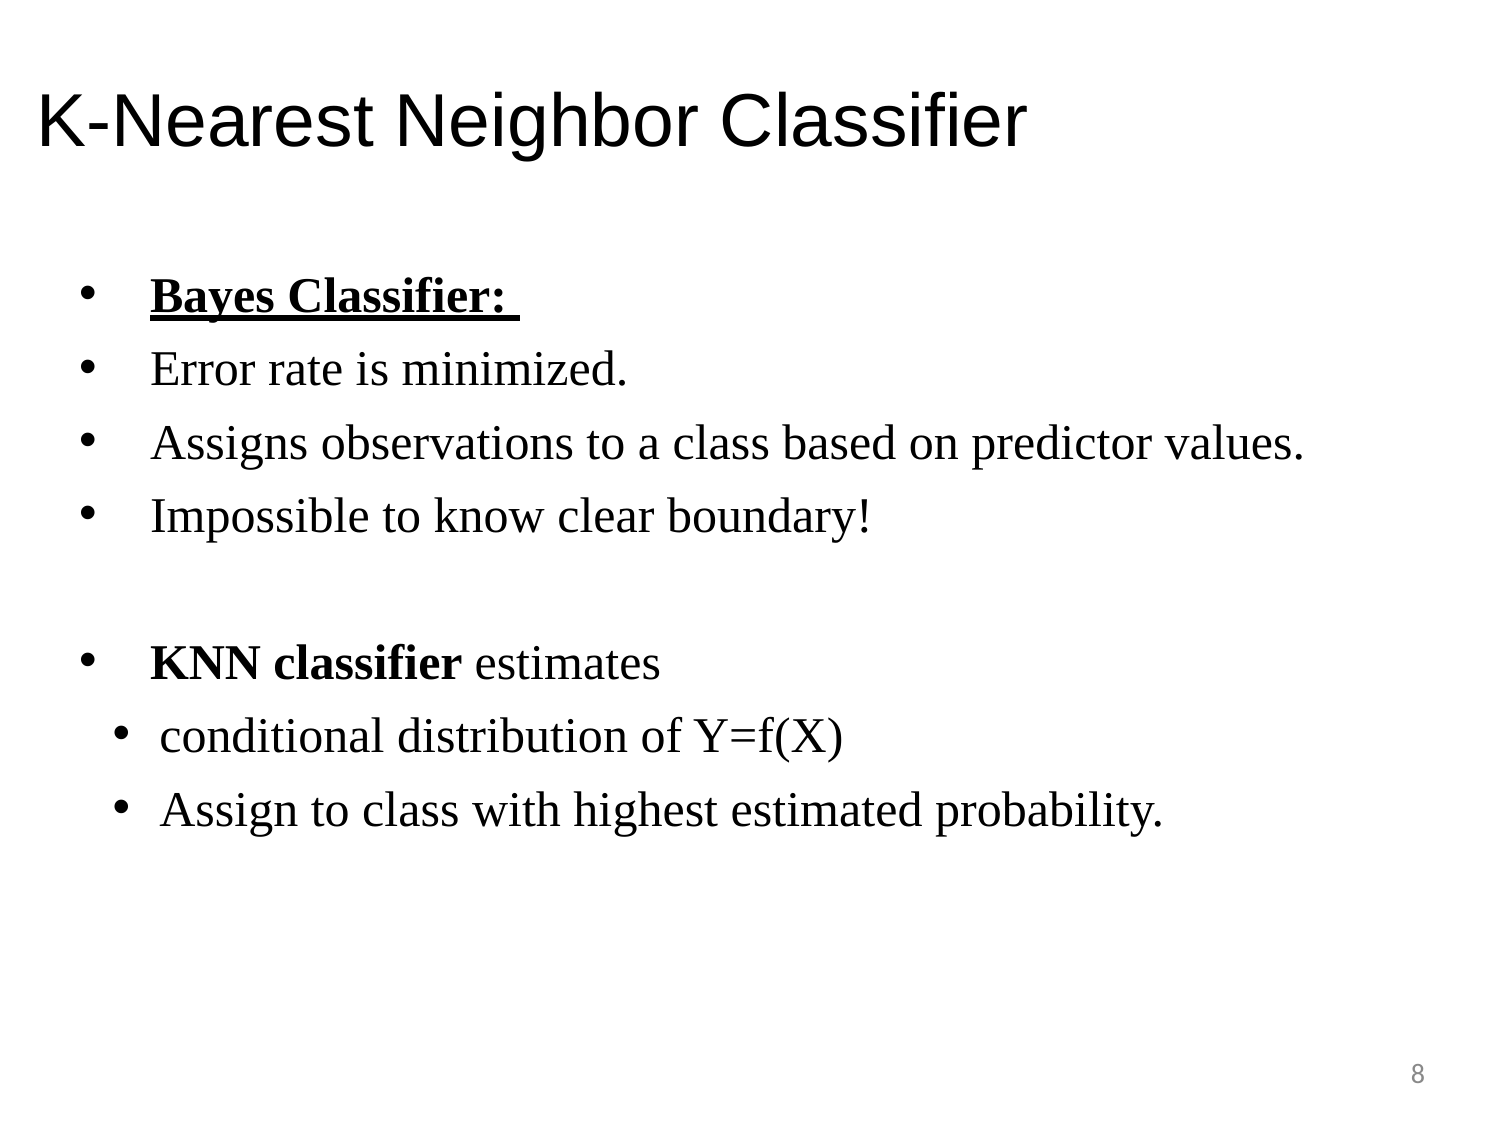

# K-Nearest Neighbor Classifier
Bayes Classifier:
Error rate is minimized.
Assigns observations to a class based on predictor values.
Impossible to know clear boundary!

KNN classifier estimates
conditional distribution of Y=f(X)
Assign to class with highest estimated probability.

8